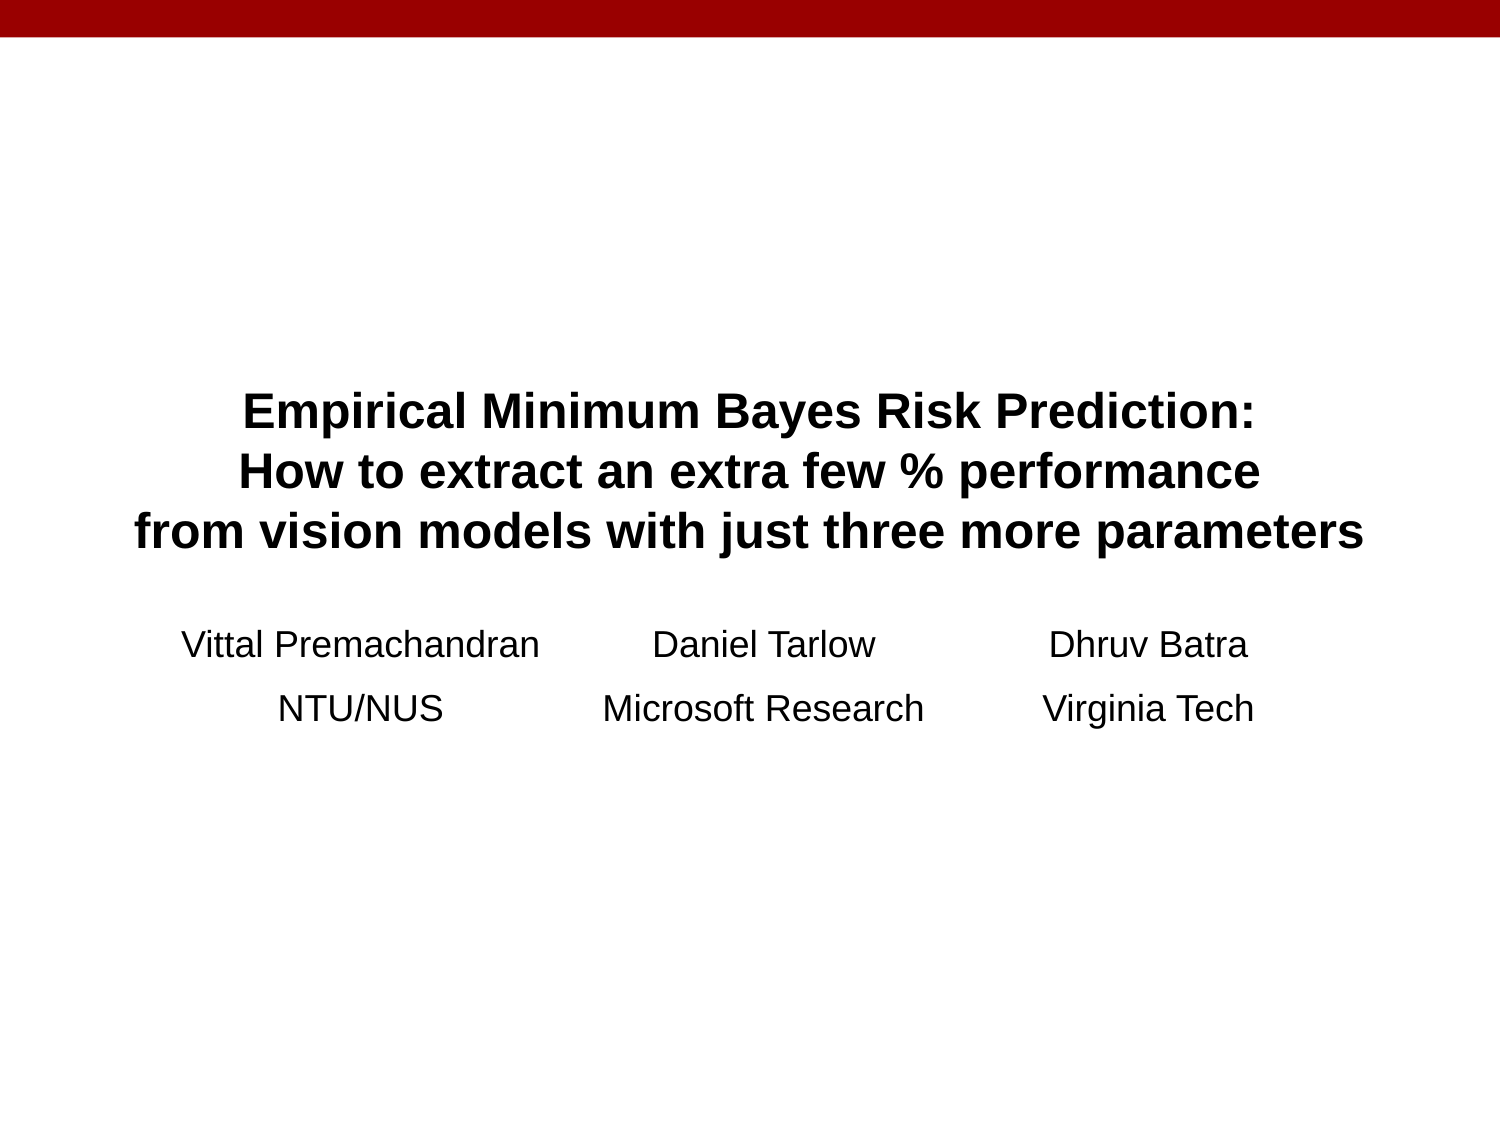

# Empirical Minimum Bayes Risk Prediction: How to extract an extra few % performance from vision models with just three more parameters
Vittal Premachandran
NTU/NUS
Daniel Tarlow
Microsoft Research
Dhruv Batra
Virginia Tech